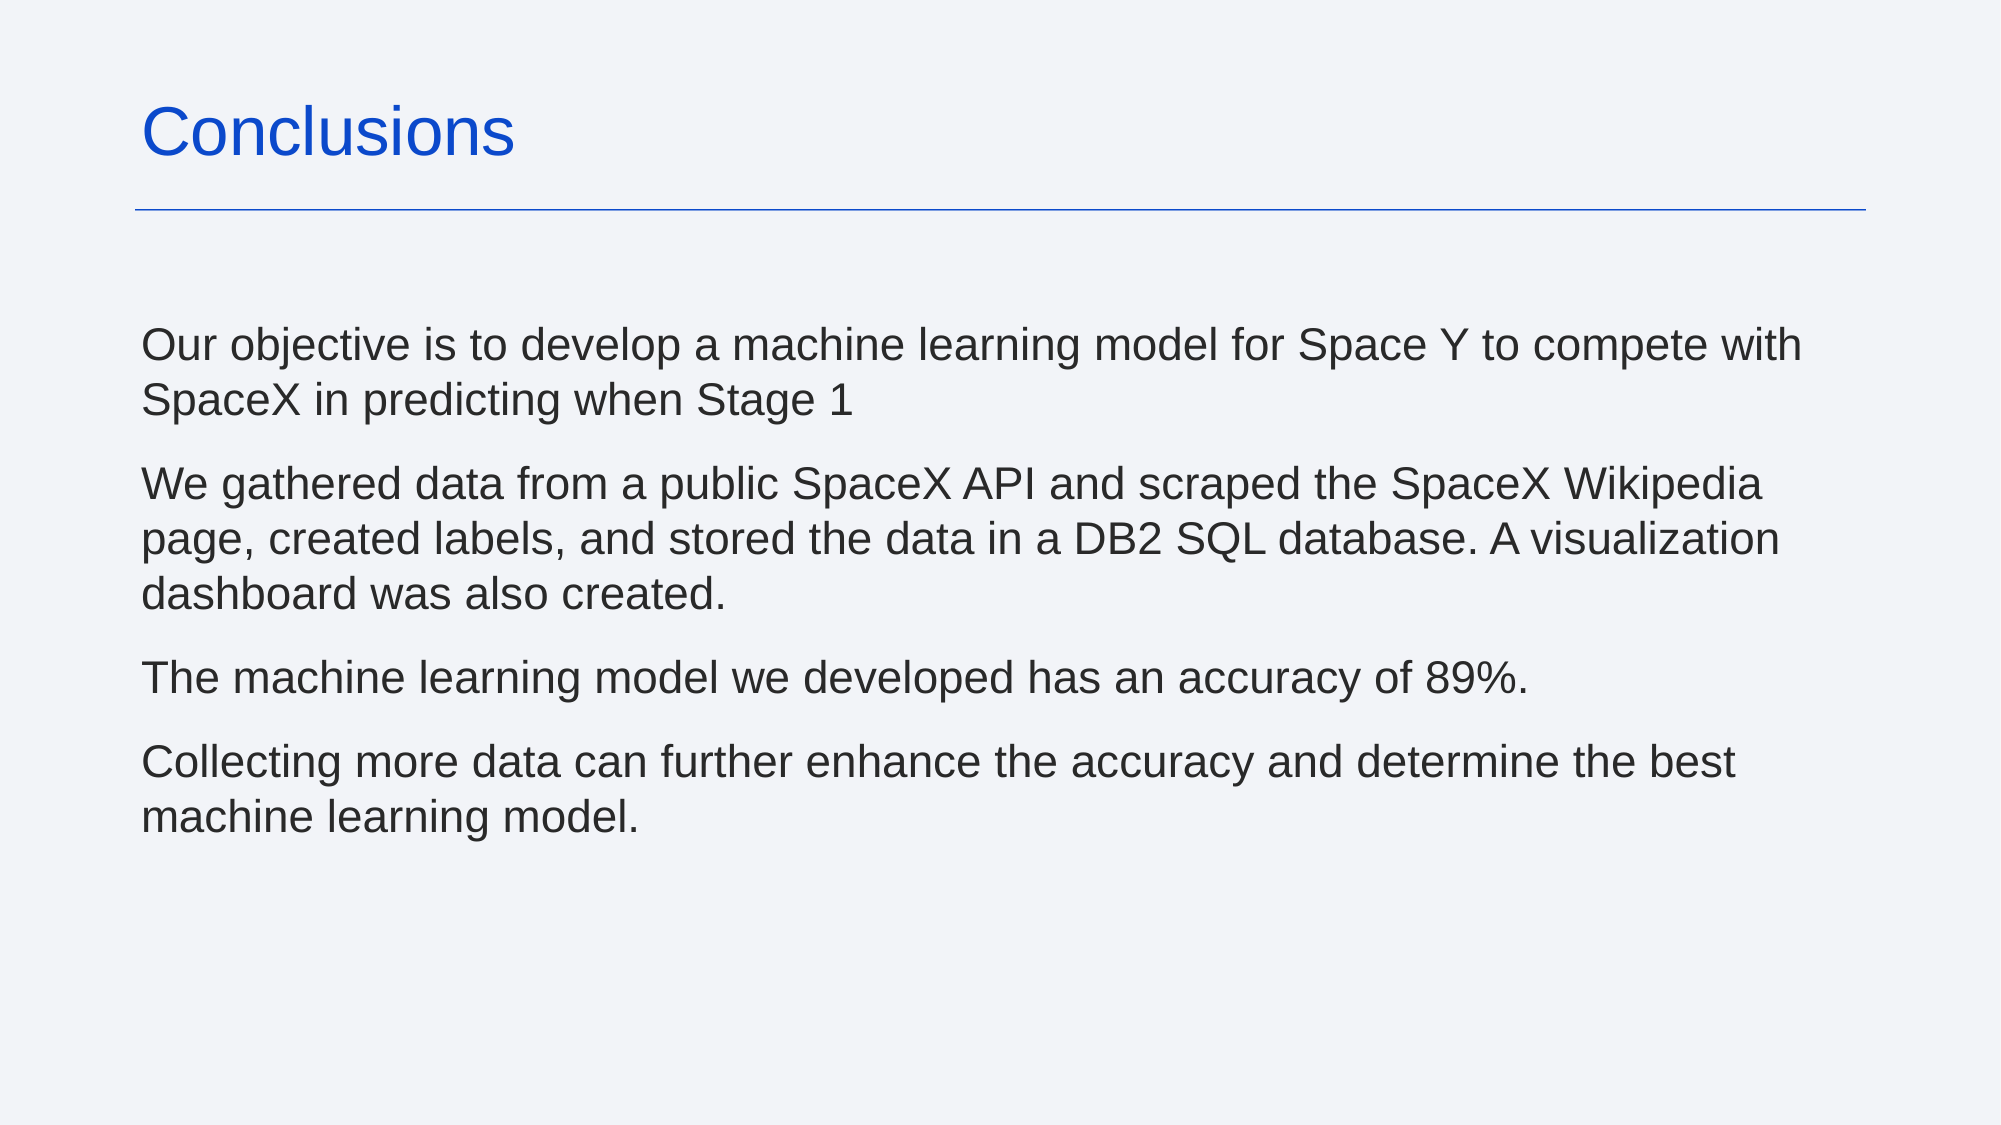

Conclusions
Our objective is to develop a machine learning model for Space Y to compete with SpaceX in predicting when Stage 1
We gathered data from a public SpaceX API and scraped the SpaceX Wikipedia page, created labels, and stored the data in a DB2 SQL database. A visualization dashboard was also created.
The machine learning model we developed has an accuracy of 89%.
Collecting more data can further enhance the accuracy and determine the best machine learning model.
45